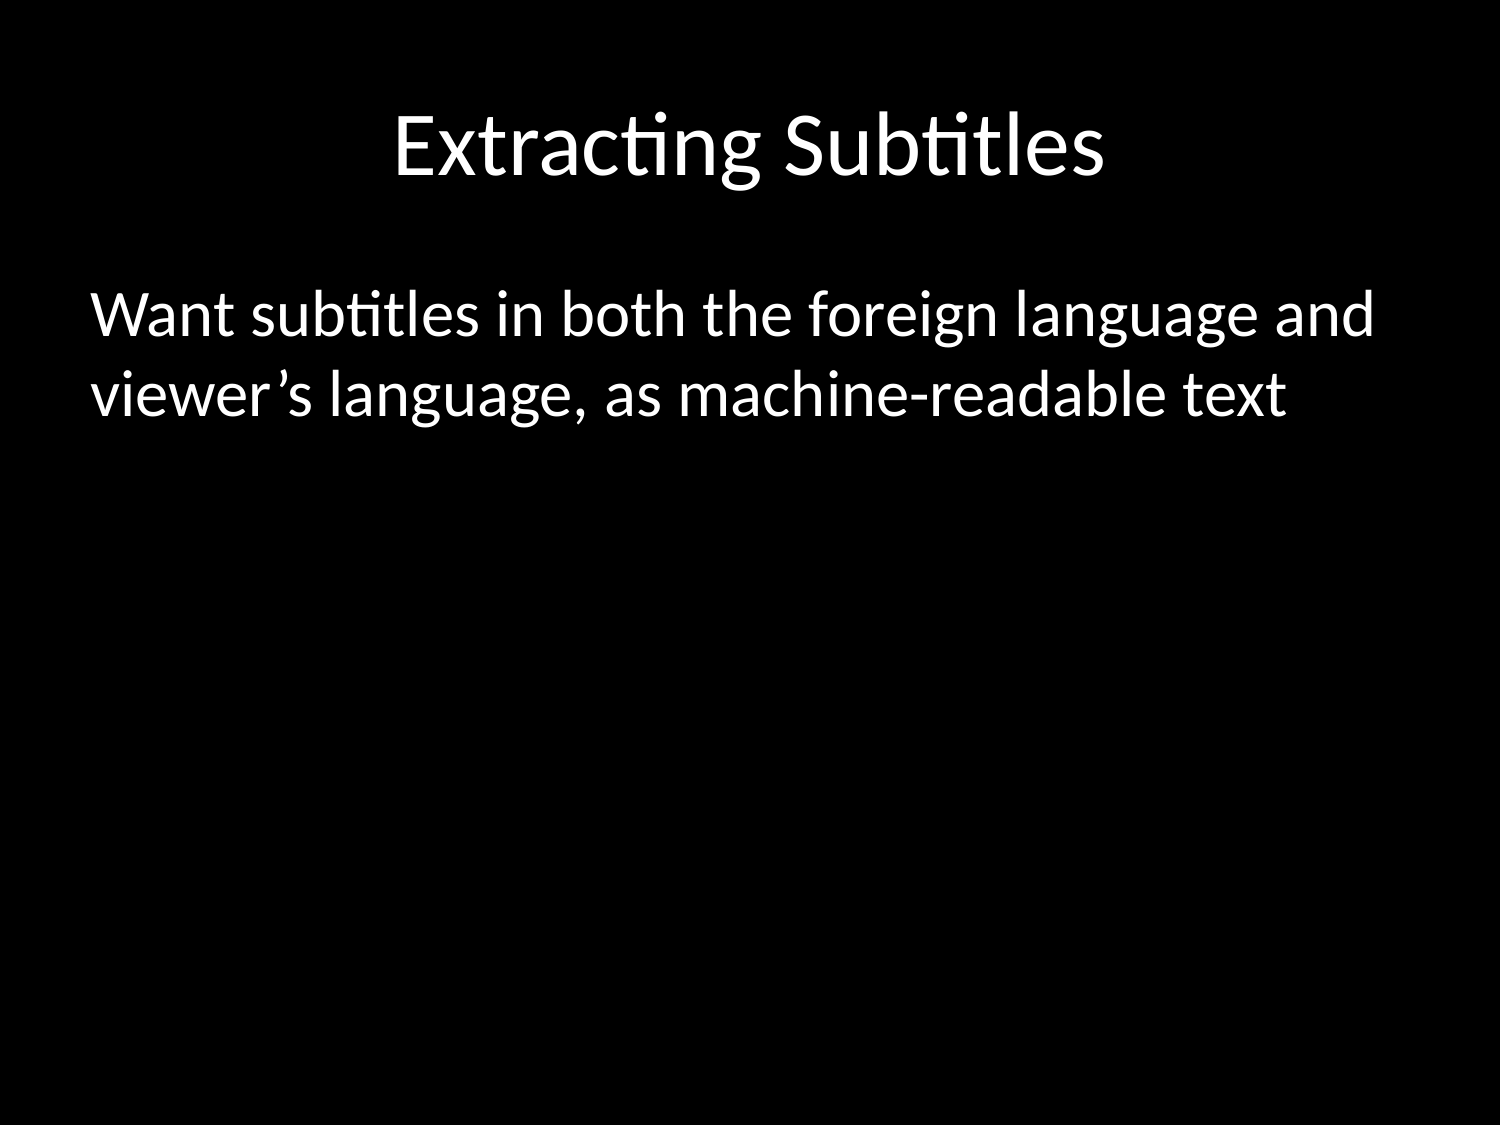

# Extracting Subtitles
Want subtitles in both the foreign language and viewer’s language, as machine-readable text